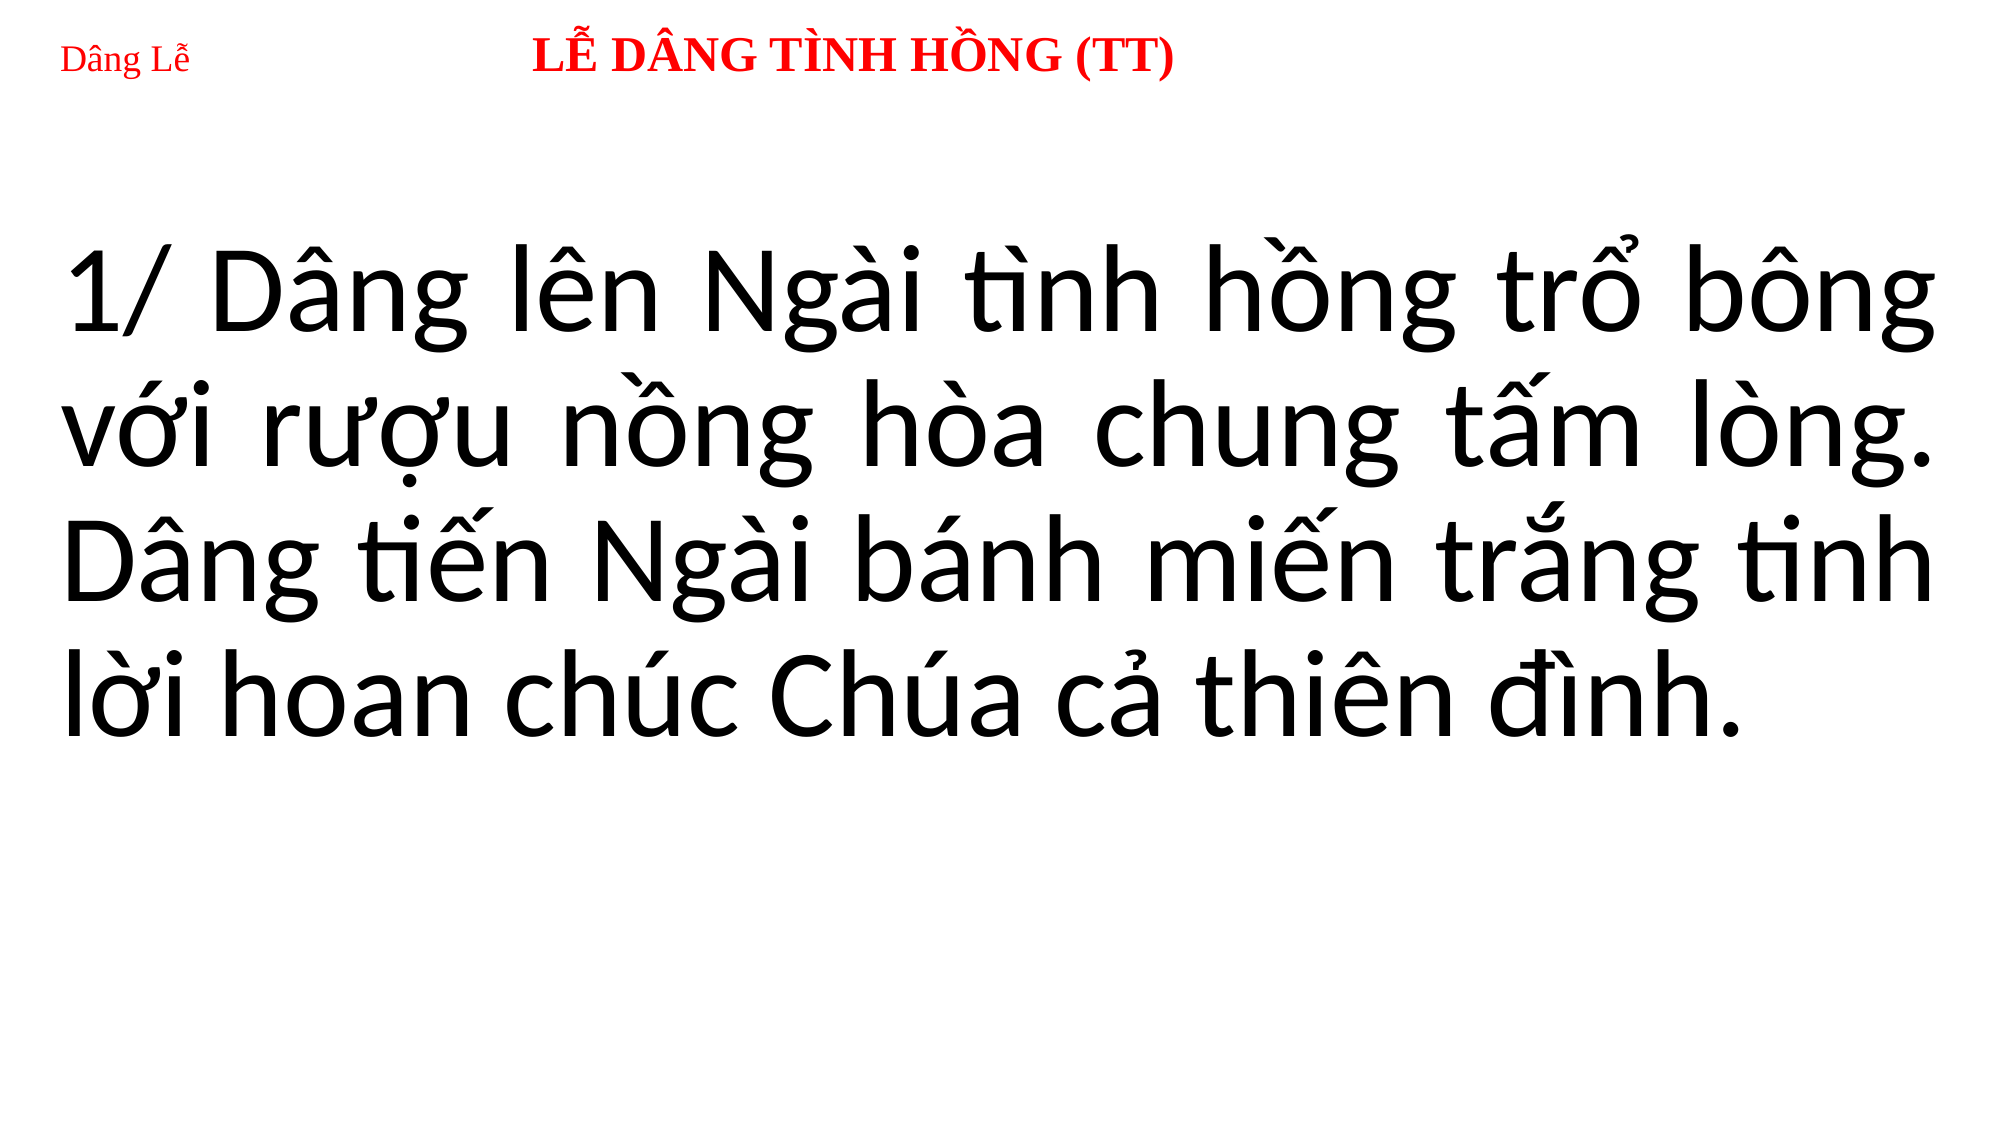

# Dâng Lễ                                    LỄ DÂNG TÌNH HỒNG (TT)
1/ Dâng lên Ngài tình hồng trổ bông với rượu nồng hòa chung tấm lòng. Dâng tiến Ngài bánh miến trắng tinh lời hoan chúc Chúa cả thiên đình.